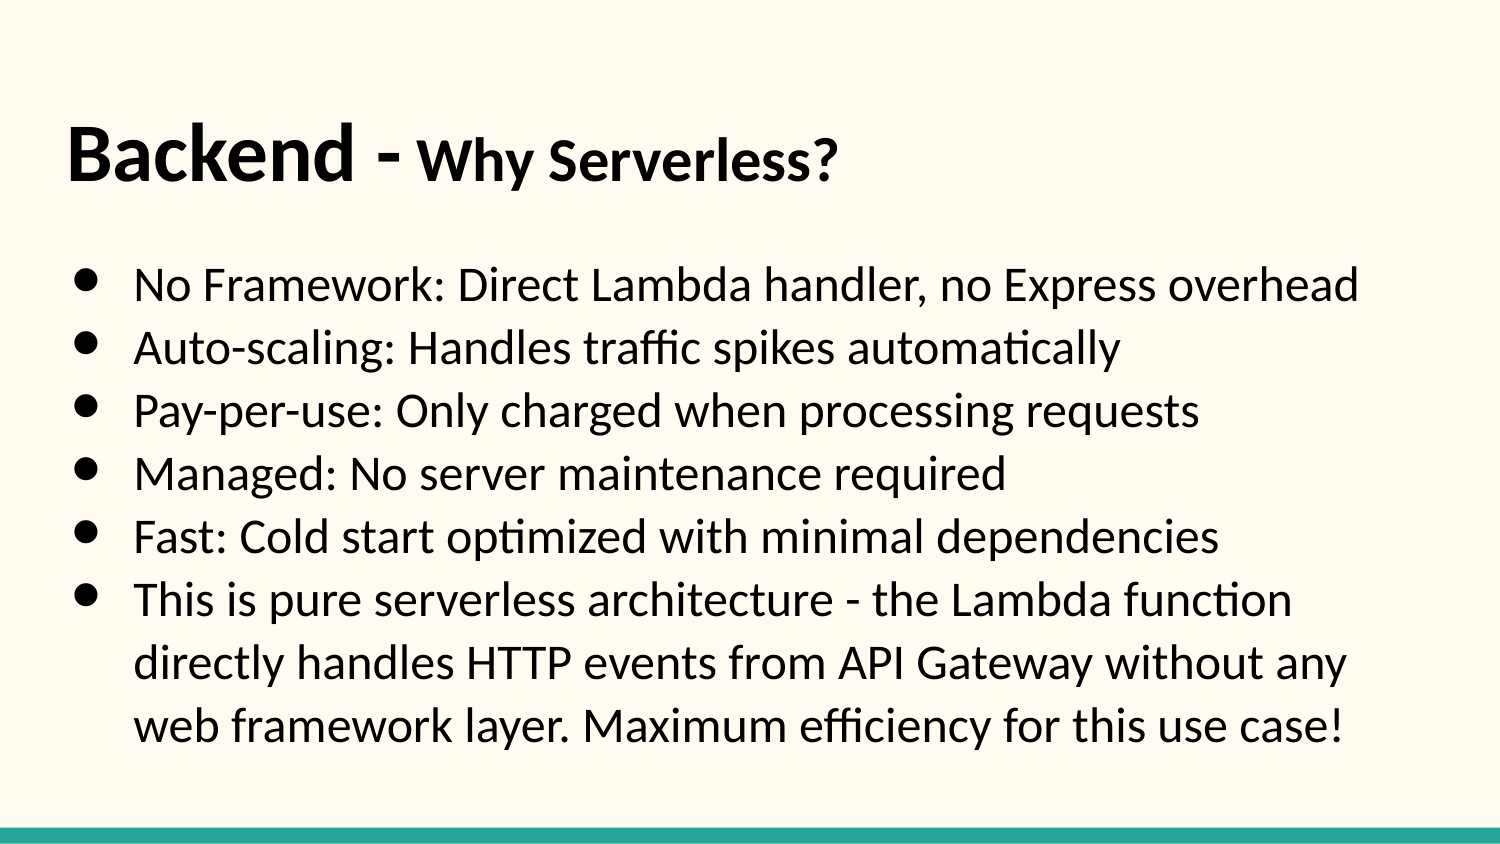

# Backend - Why Serverless?

No Framework: Direct Lambda handler, no Express overhead
Auto-scaling: Handles traffic spikes automatically
Pay-per-use: Only charged when processing requests
Managed: No server maintenance required
Fast: Cold start optimized with minimal dependencies
This is pure serverless architecture - the Lambda function directly handles HTTP events from API Gateway without any web framework layer. Maximum efficiency for this use case!